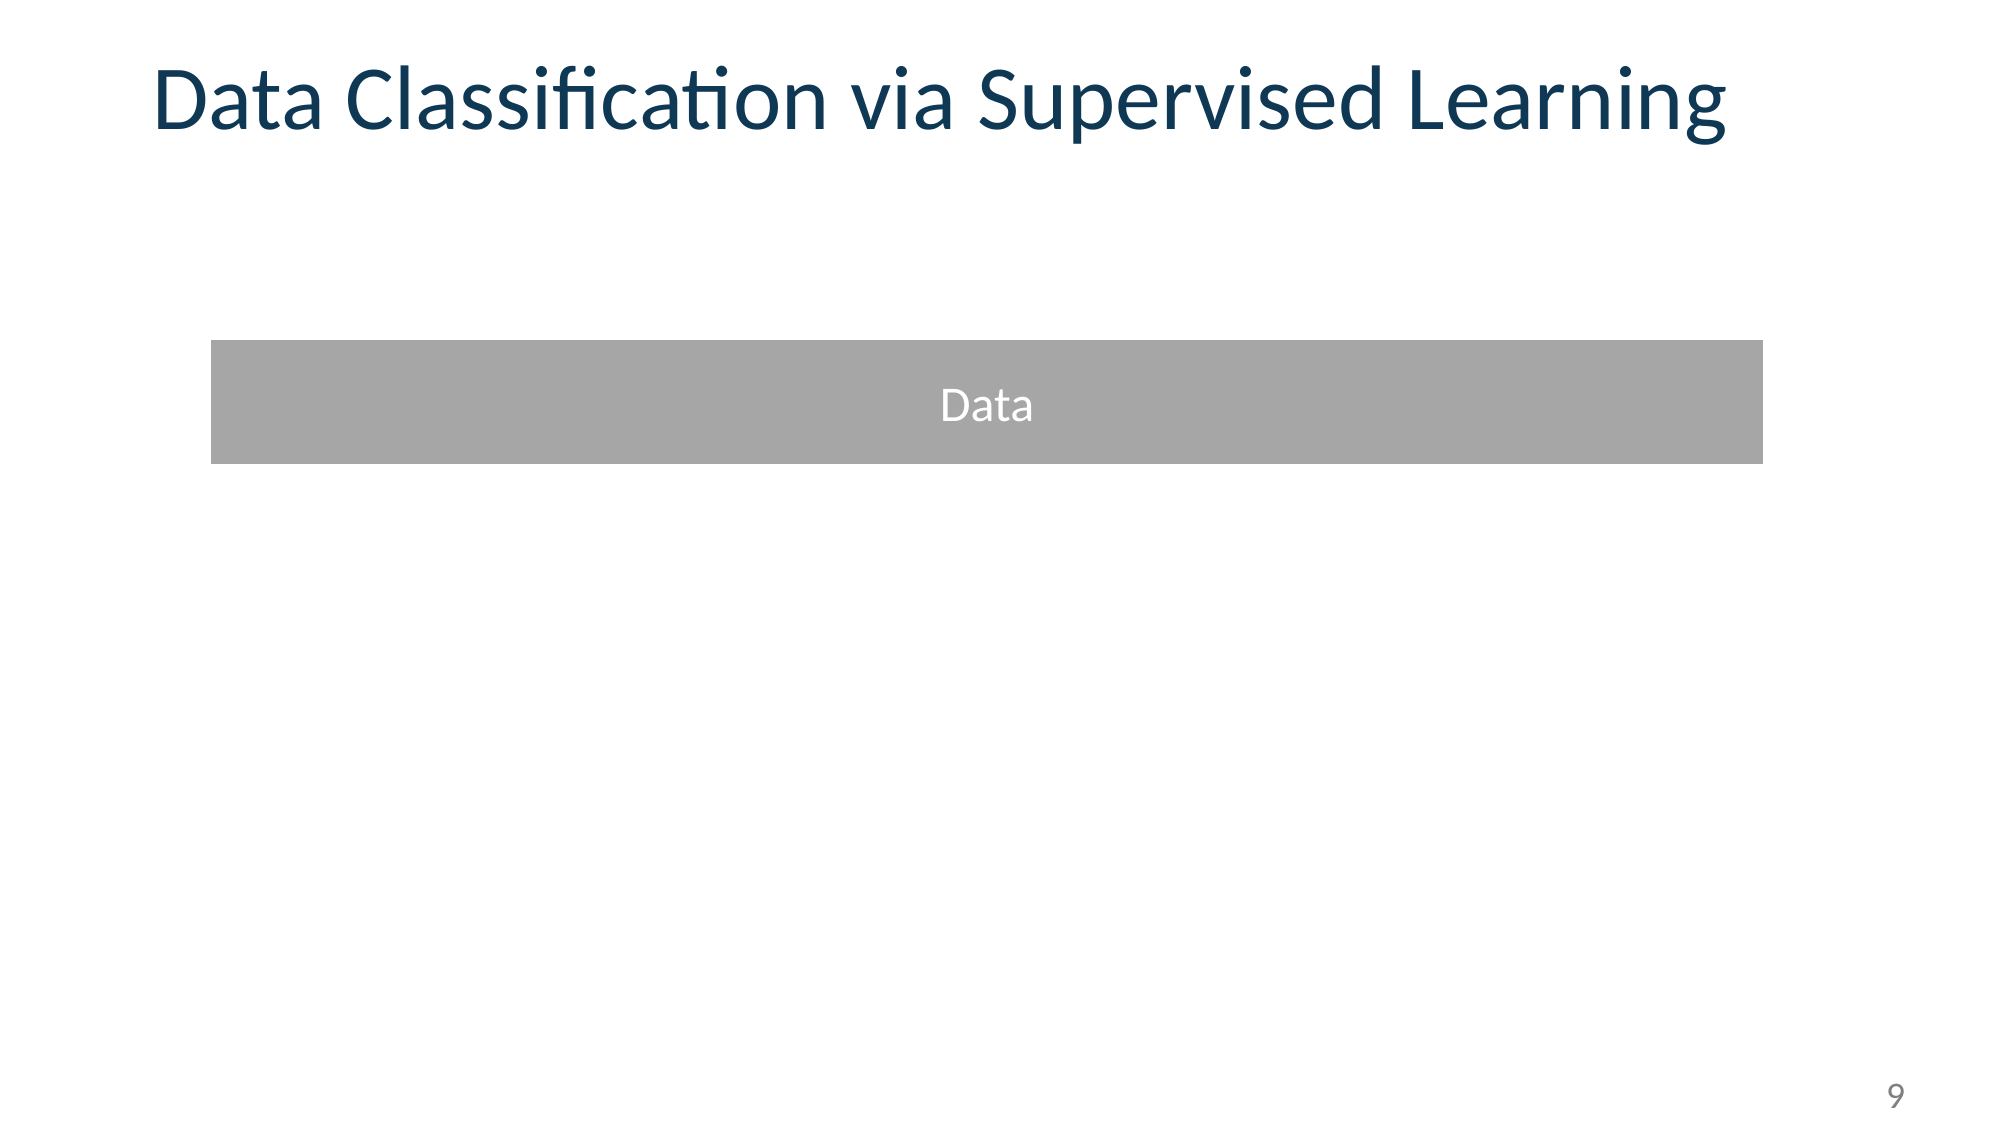

# Data Classification via Supervised Learning
Data
9